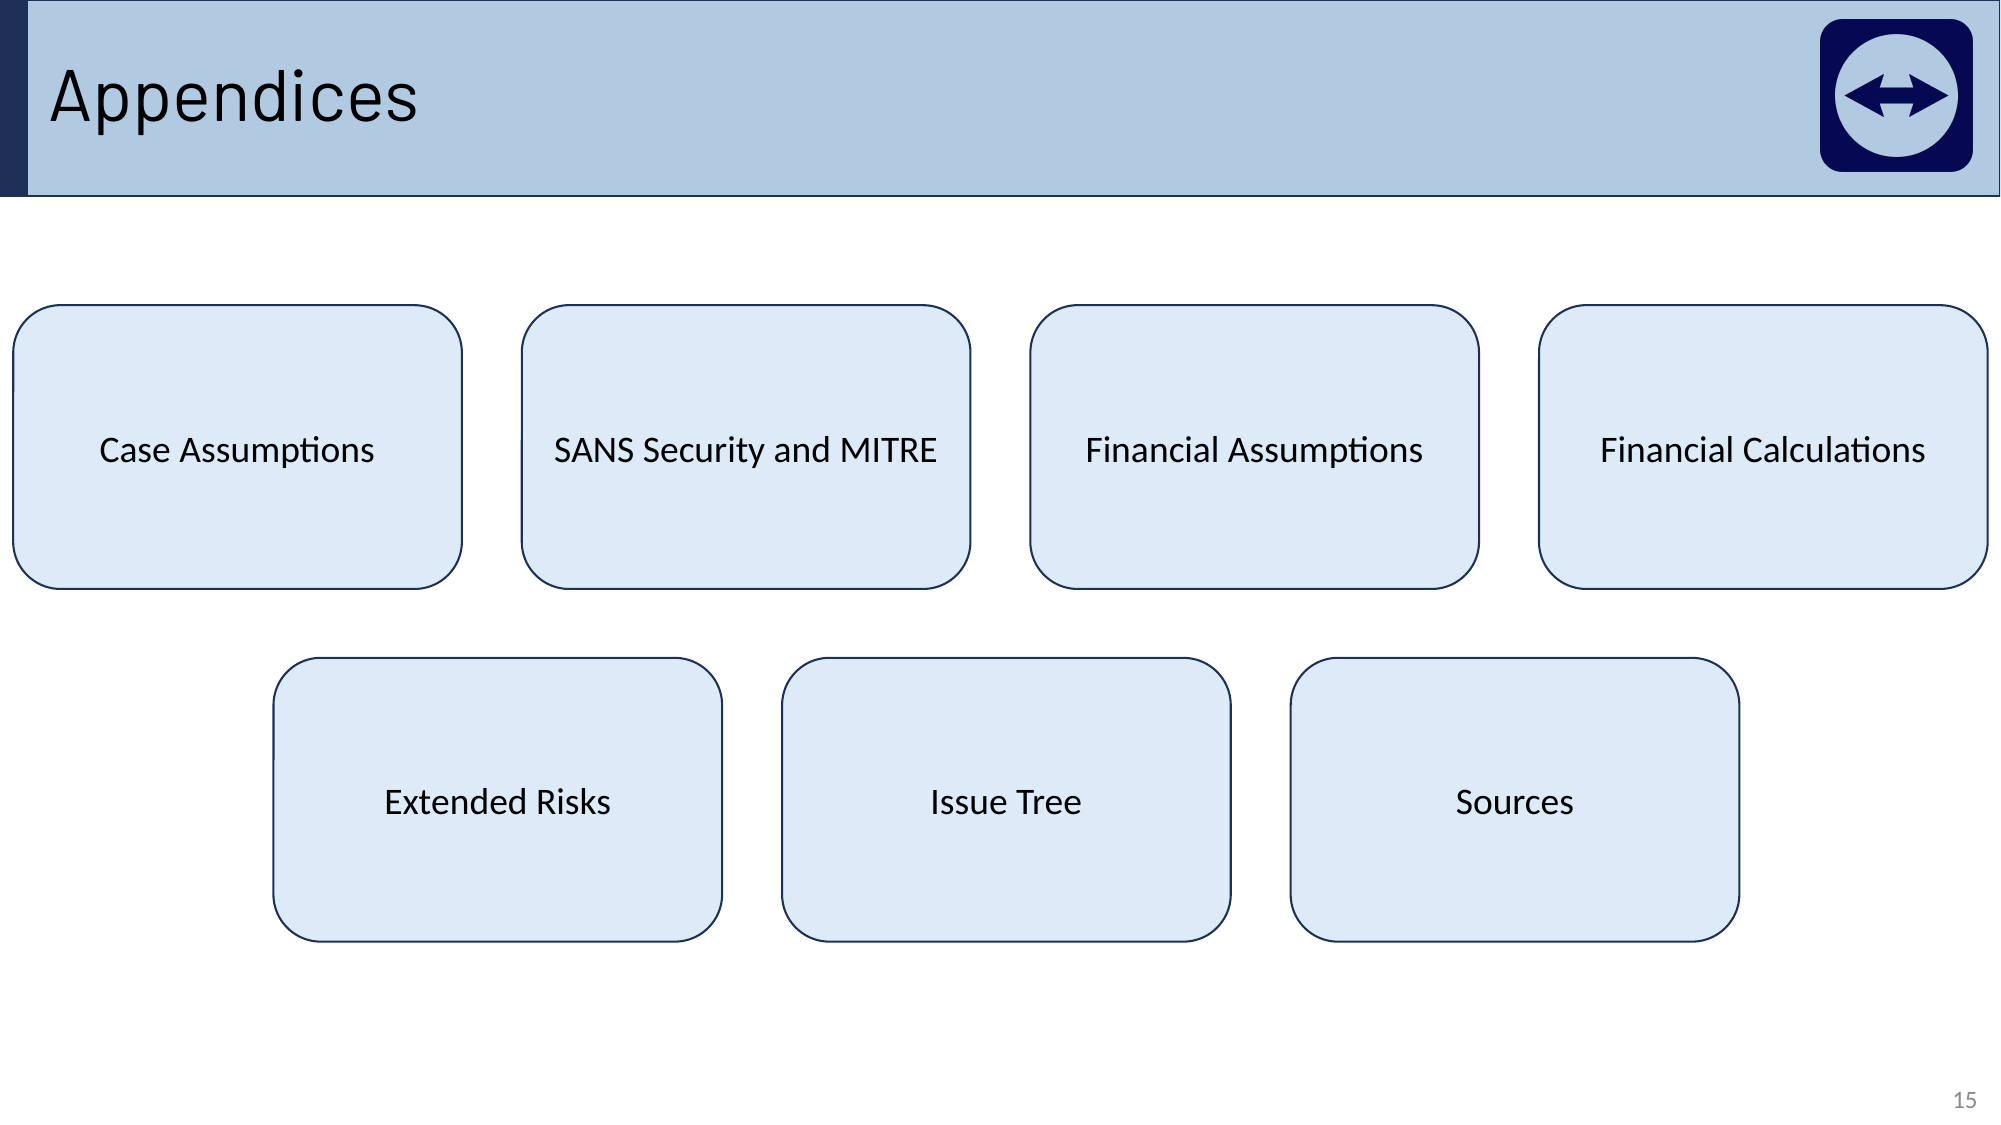

# Appendices
Case Assumptions
SANS Security and MITRE
Financial Assumptions
Financial Calculations
Extended Risks
Issue Tree
Sources
15